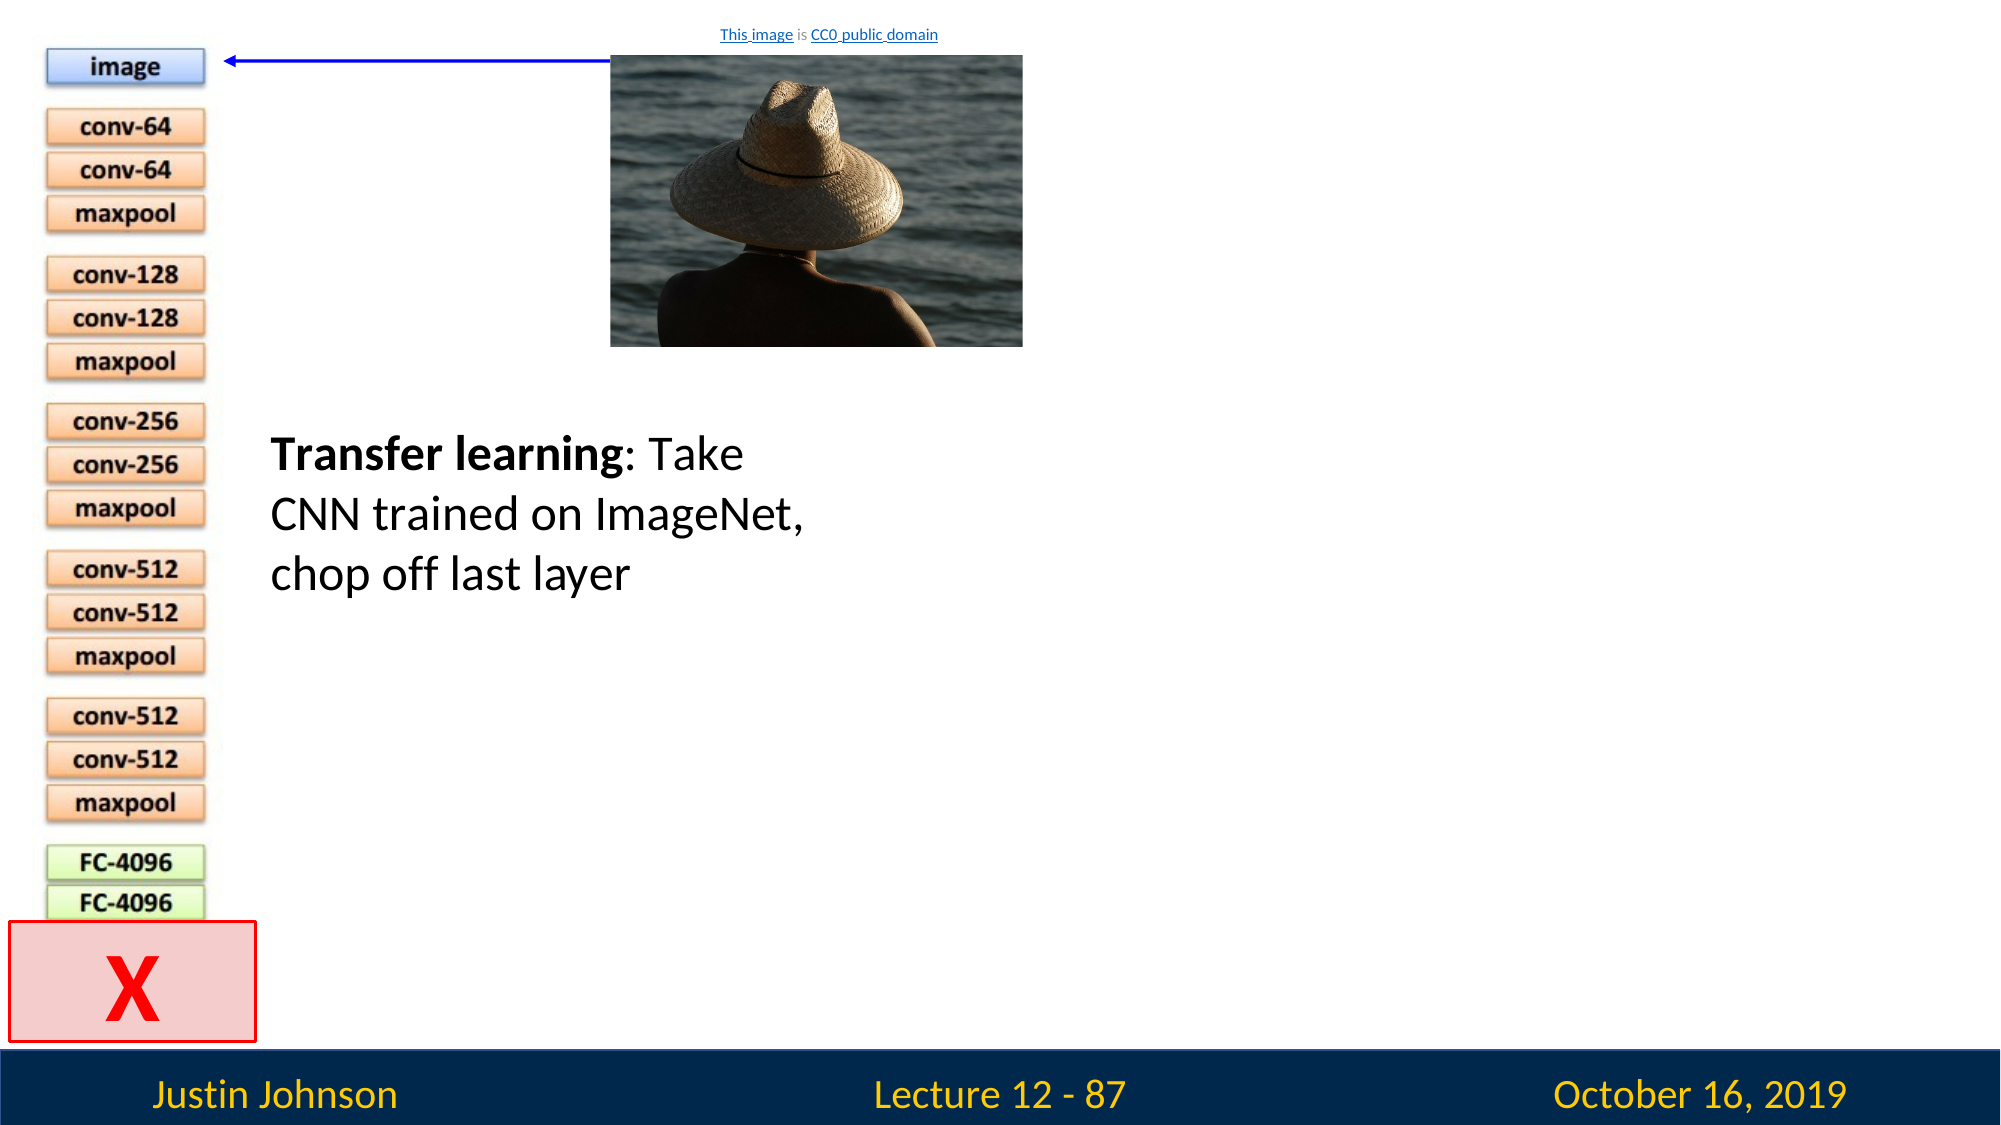

This image is CC0 public domain

Transfer learning: Take CNN trained on ImageNet, chop off last layer
X
Justin Johnson
October 16, 2019
Lecture 12 - 87